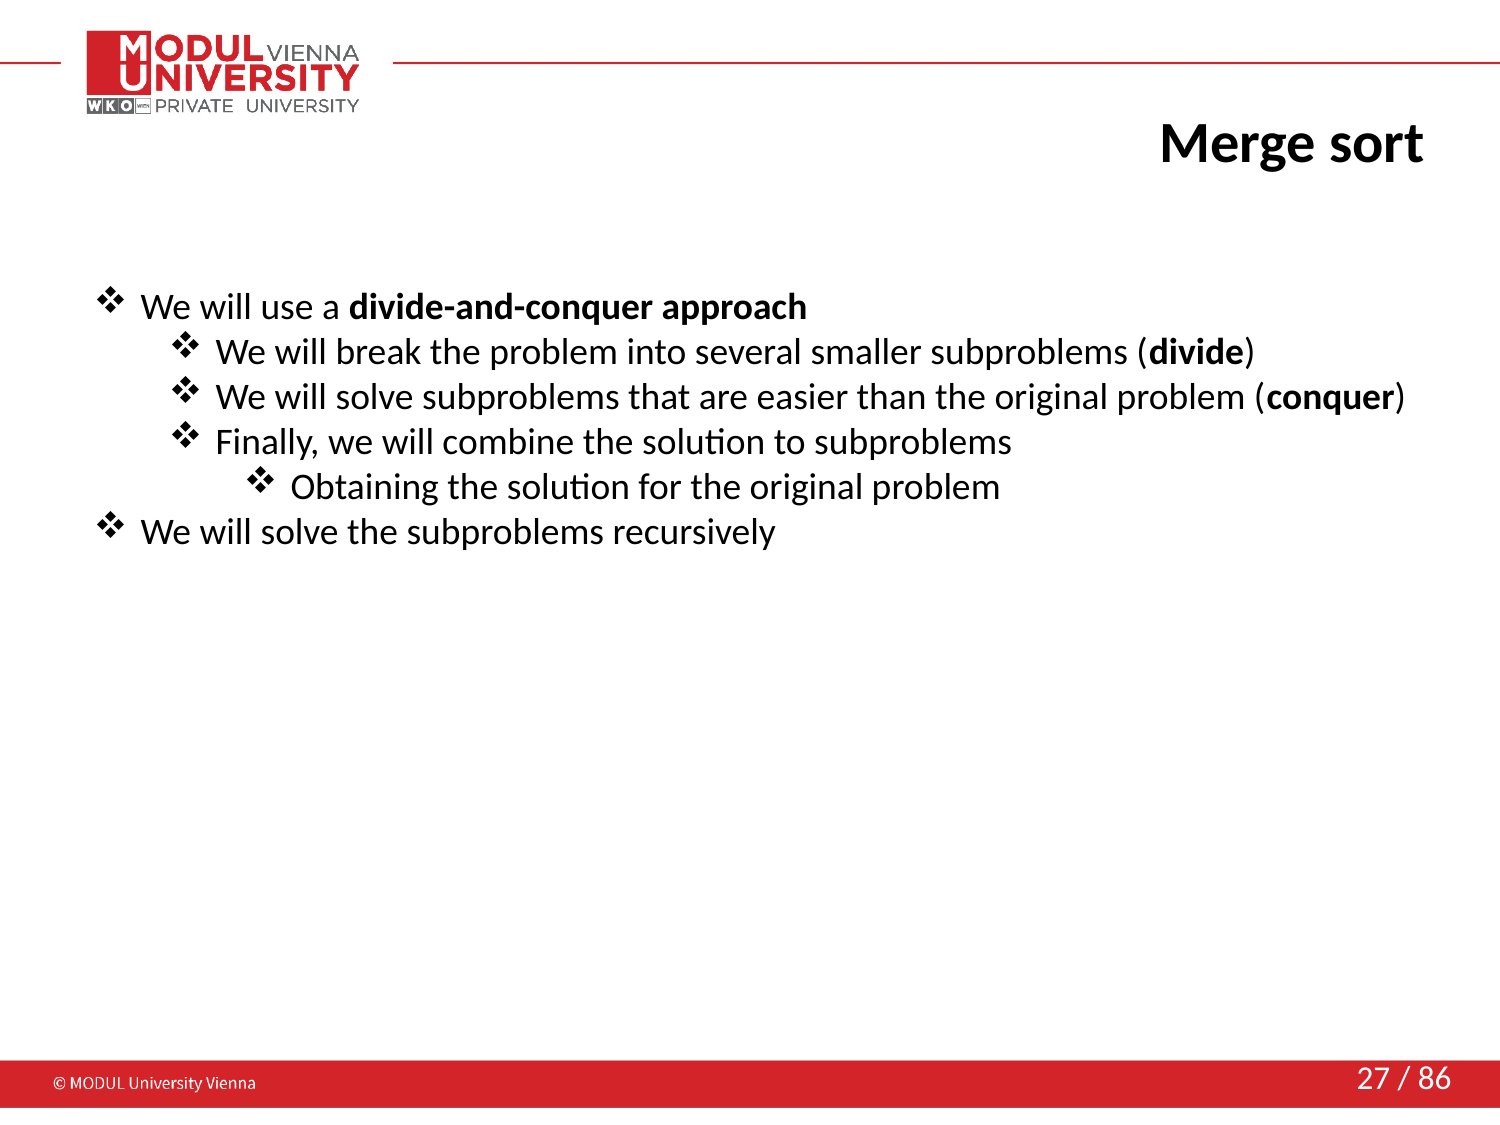

# Merge sort
We will use a divide-and-conquer approach
We will break the problem into several smaller subproblems (divide)
We will solve subproblems that are easier than the original problem (conquer)
Finally, we will combine the solution to subproblems
Obtaining the solution for the original problem
We will solve the subproblems recursively